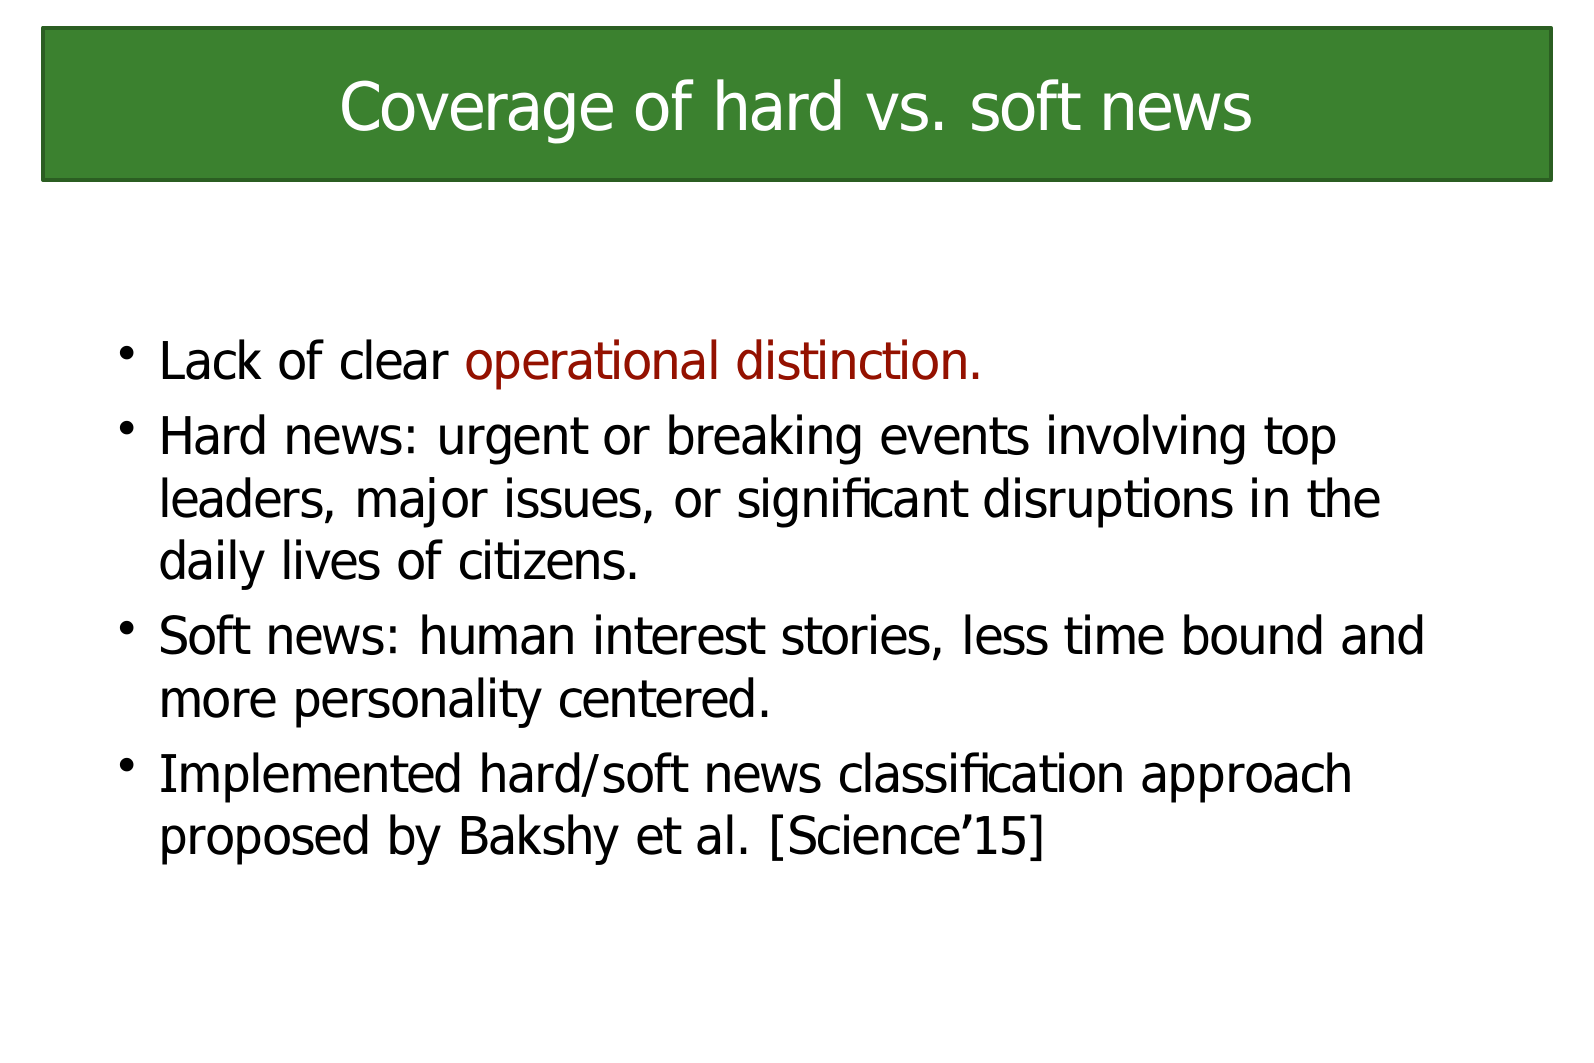

# Coverage of hard vs. soft news
Lack of clear operational distinction.
Hard news: urgent or breaking events involving top leaders, major issues, or significant disruptions in the daily lives of citizens.
Soft news: human interest stories, less time bound and more personality centered.
Implemented hard/soft news classification approach proposed by Bakshy et al. [Science’15]